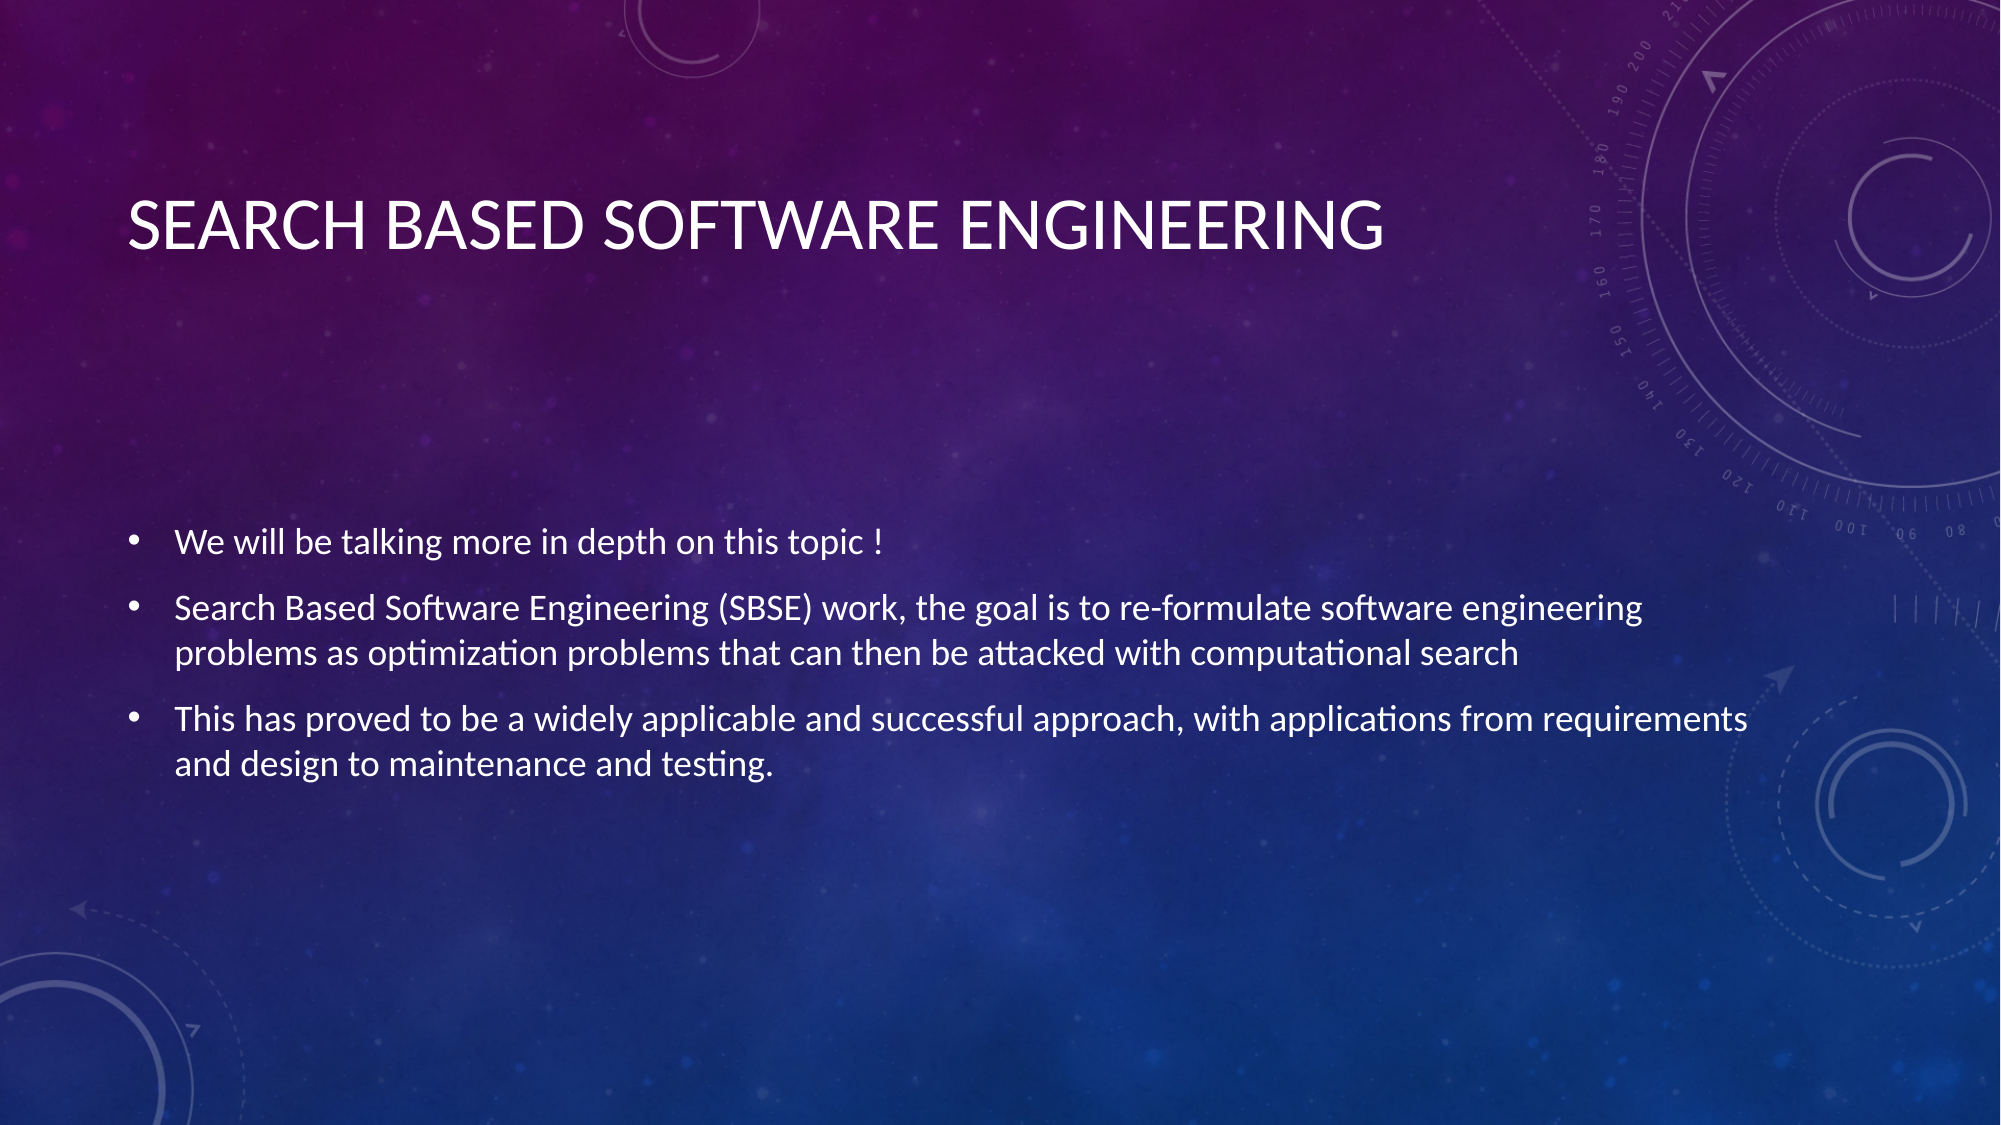

# Search Based Software Engineering
We will be talking more in depth on this topic !
Search Based Software Engineering (SBSE) work, the goal is to re-formulate software engineering problems as optimization problems that can then be attacked with computational search
This has proved to be a widely applicable and successful approach, with applications from requirements and design to maintenance and testing.